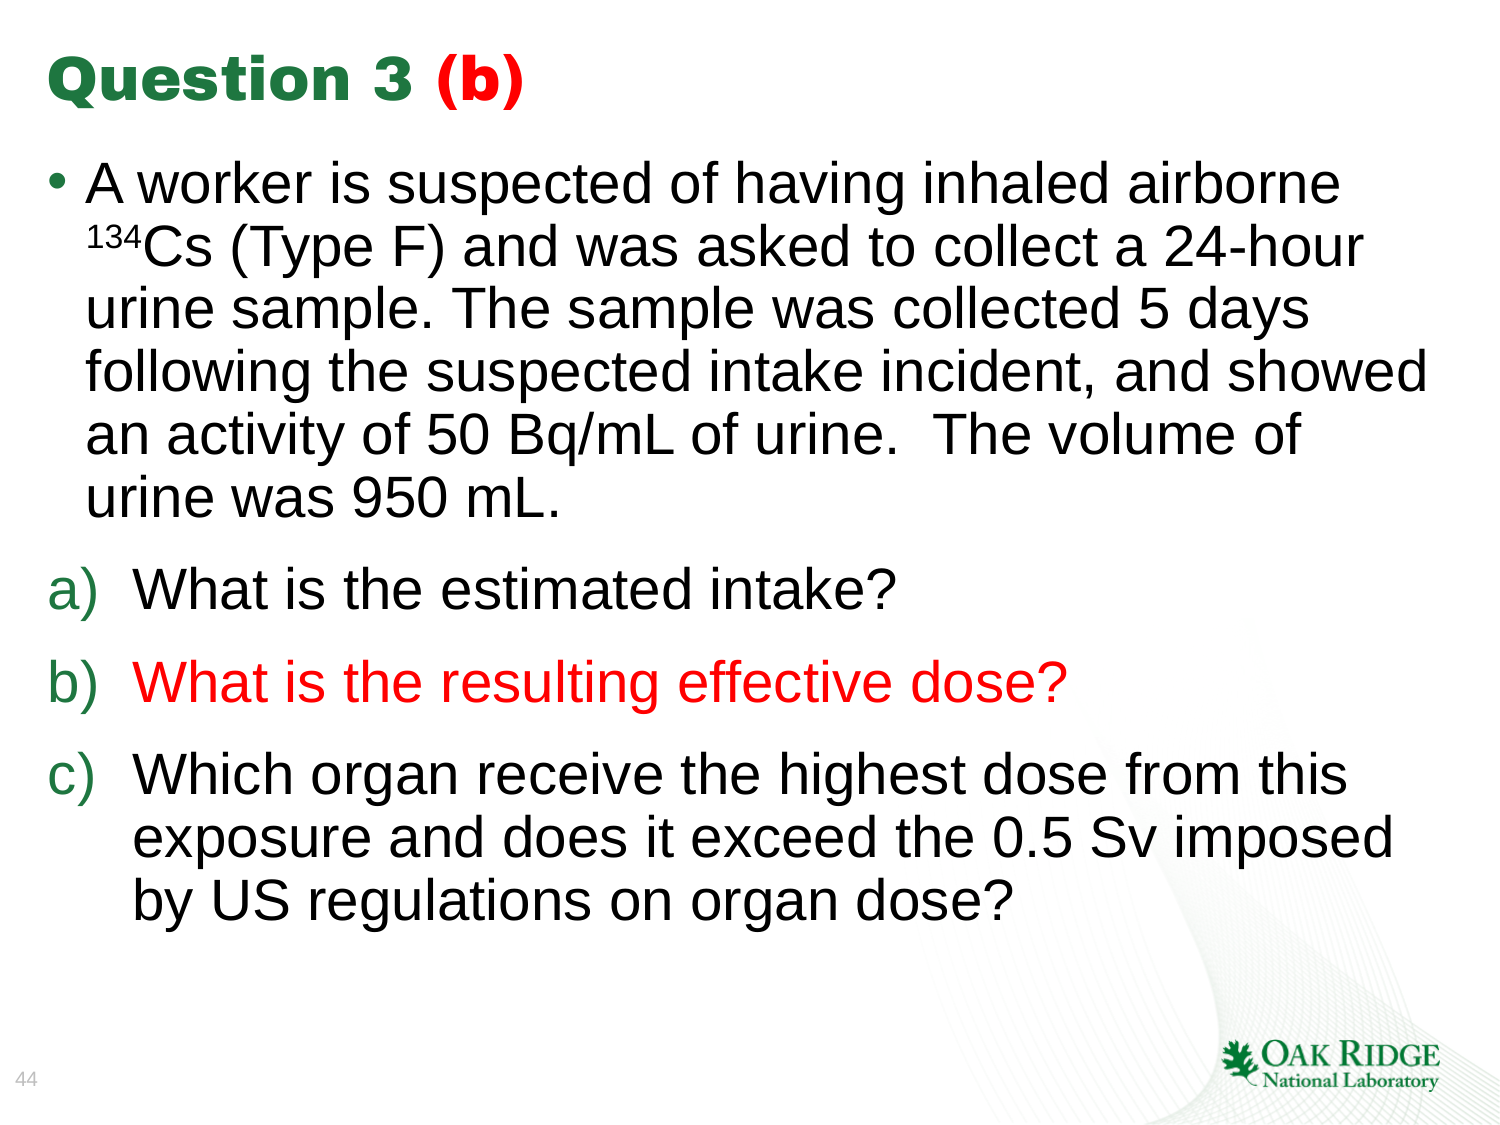

# Question 3 (b)
A worker is suspected of having inhaled airborne 134Cs (Type F) and was asked to collect a 24-hour urine sample. The sample was collected 5 days following the suspected intake incident, and showed an activity of 50 Bq/mL of urine.  The volume of urine was 950 mL.
What is the estimated intake?
What is the resulting effective dose?
Which organ receive the highest dose from this exposure and does it exceed the 0.5 Sv imposed by US regulations on organ dose?